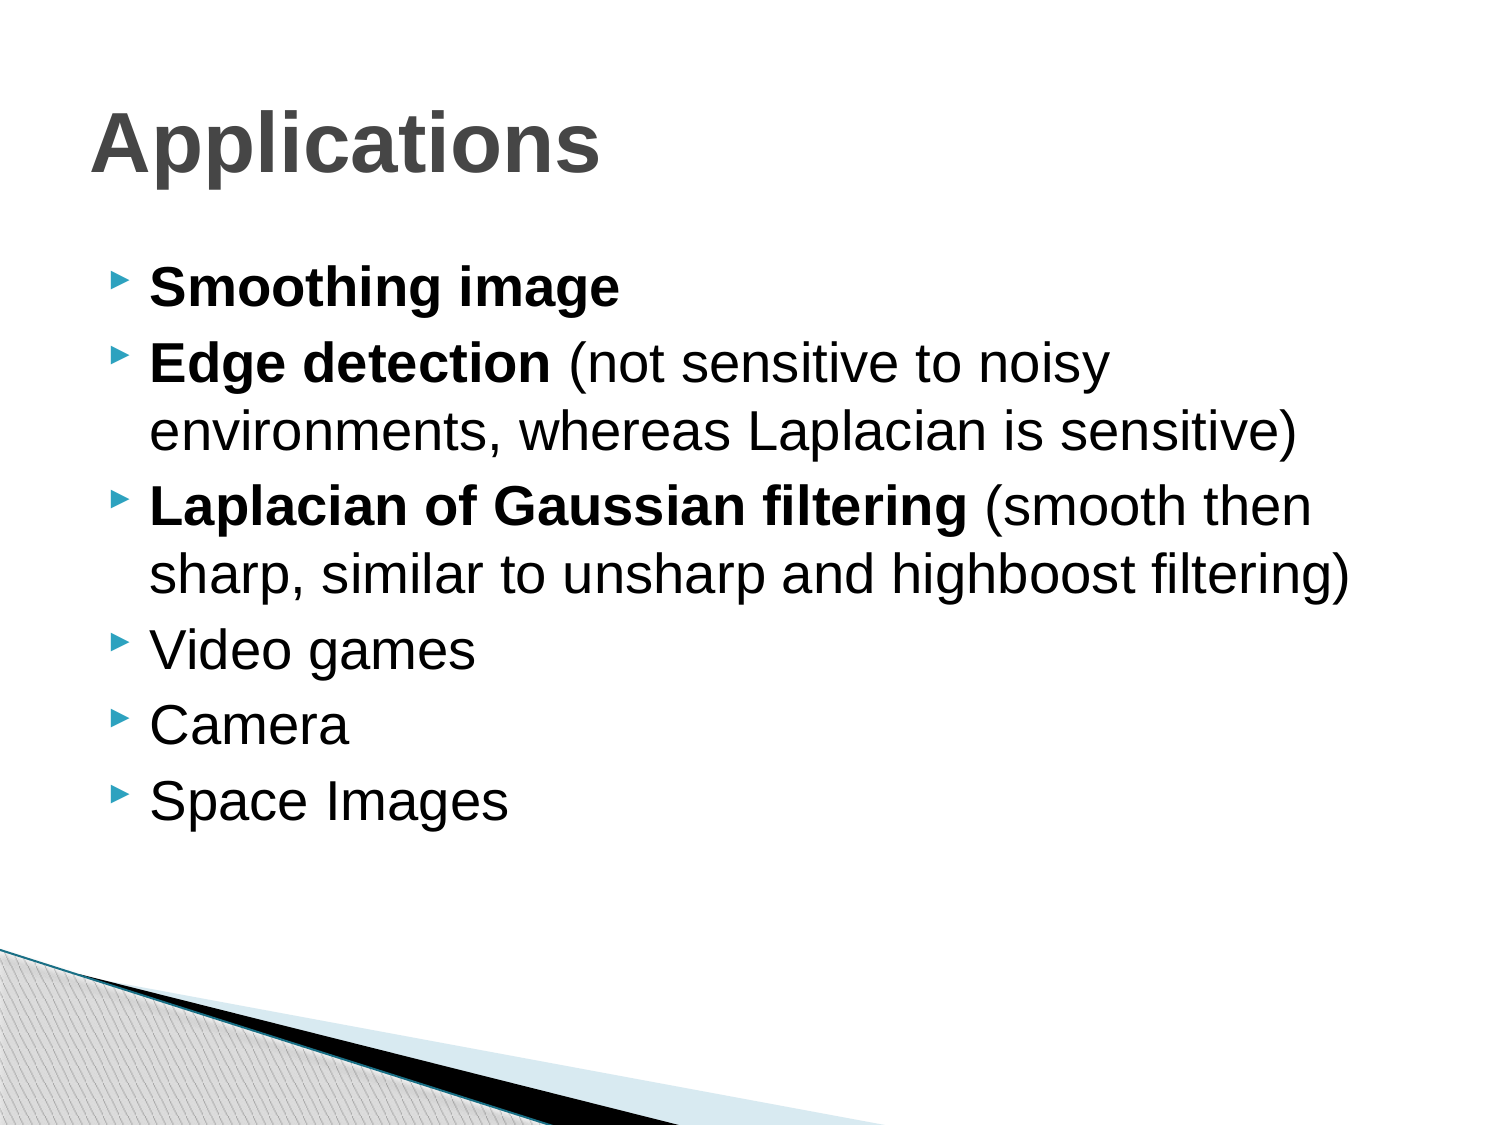

# Applications
Smoothing image
Edge detection (not sensitive to noisy environments, whereas Laplacian is sensitive)
Laplacian of Gaussian filtering (smooth then sharp, similar to unsharp and highboost filtering)
Video games
Camera
Space Images